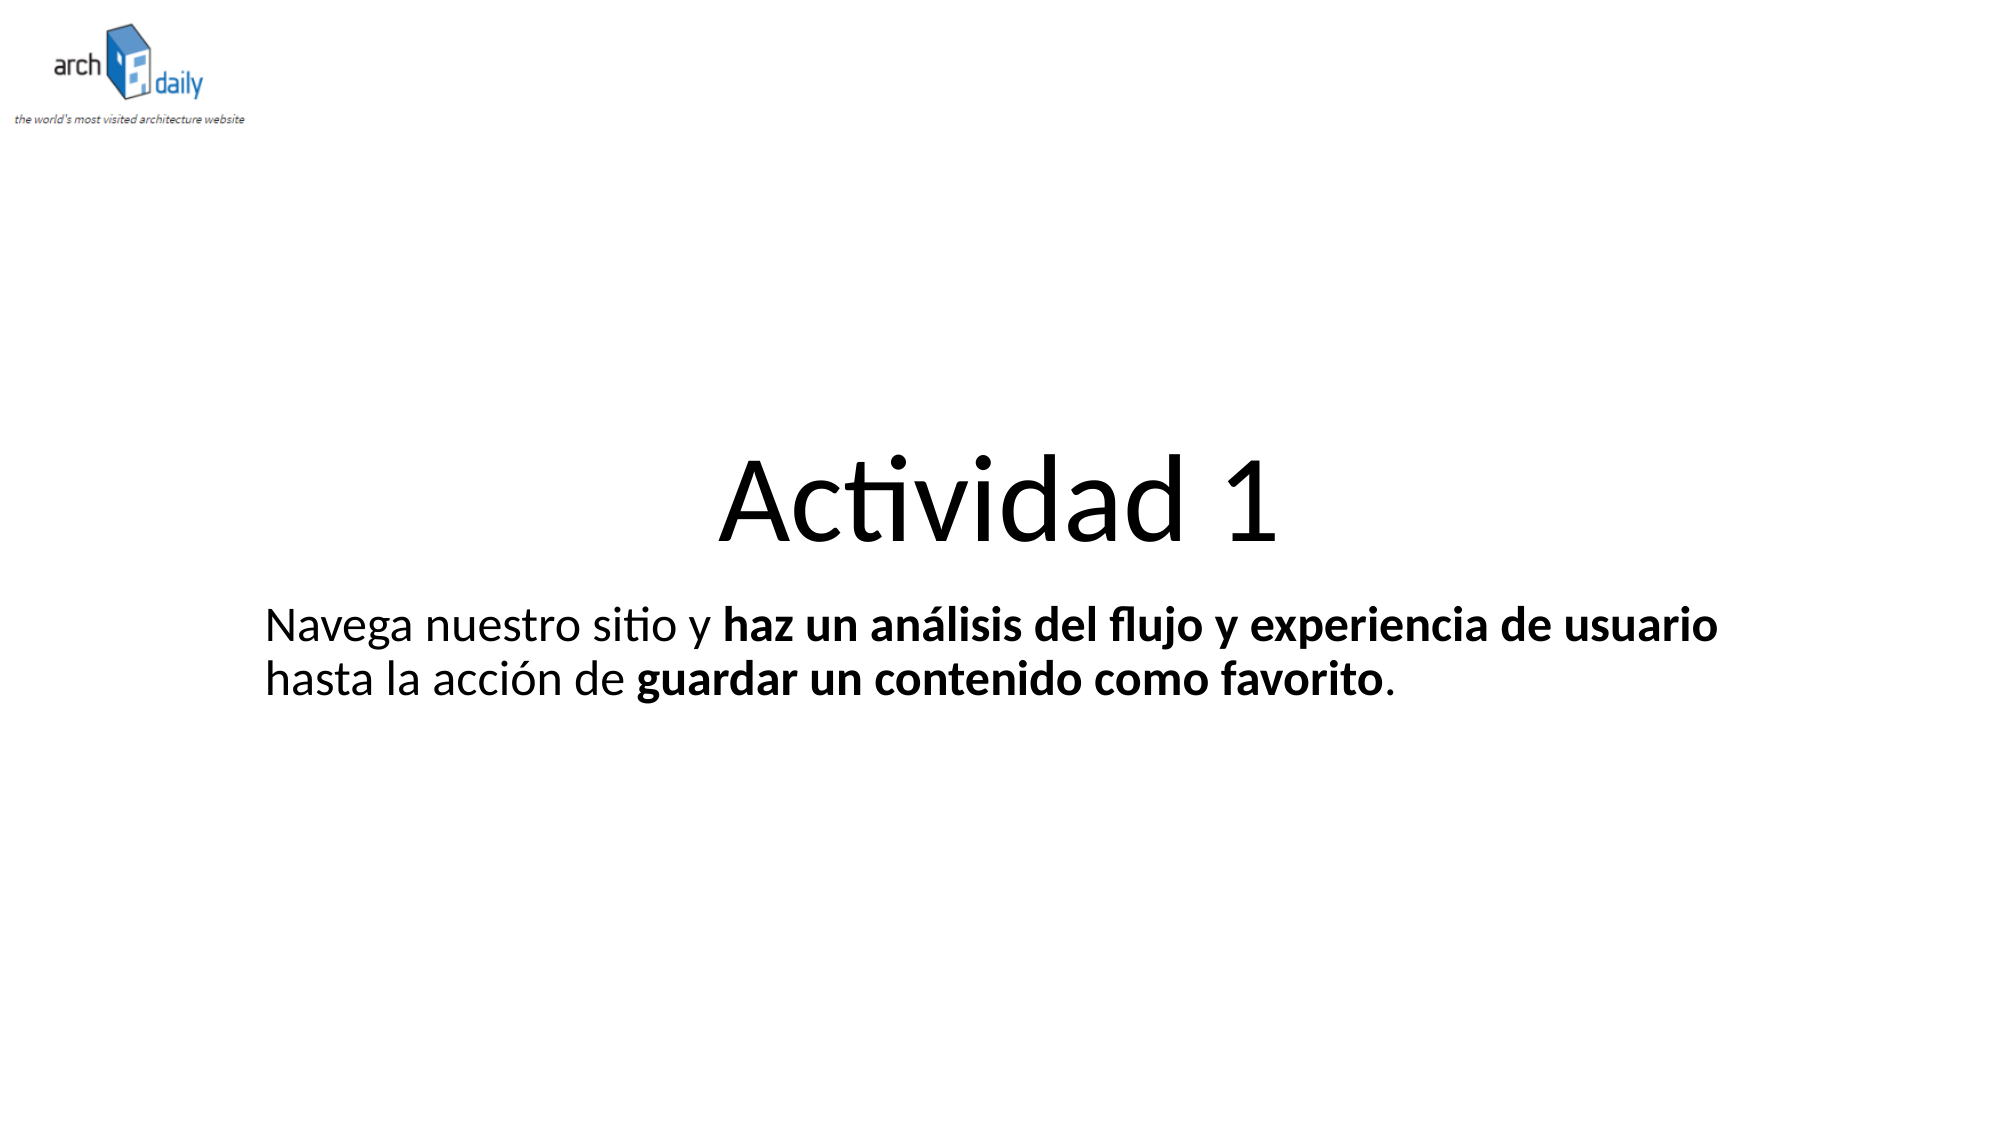

# Actividad 1
Navega nuestro sitio y haz un análisis del flujo y experiencia de usuario hasta la acción de guardar un contenido como favorito.